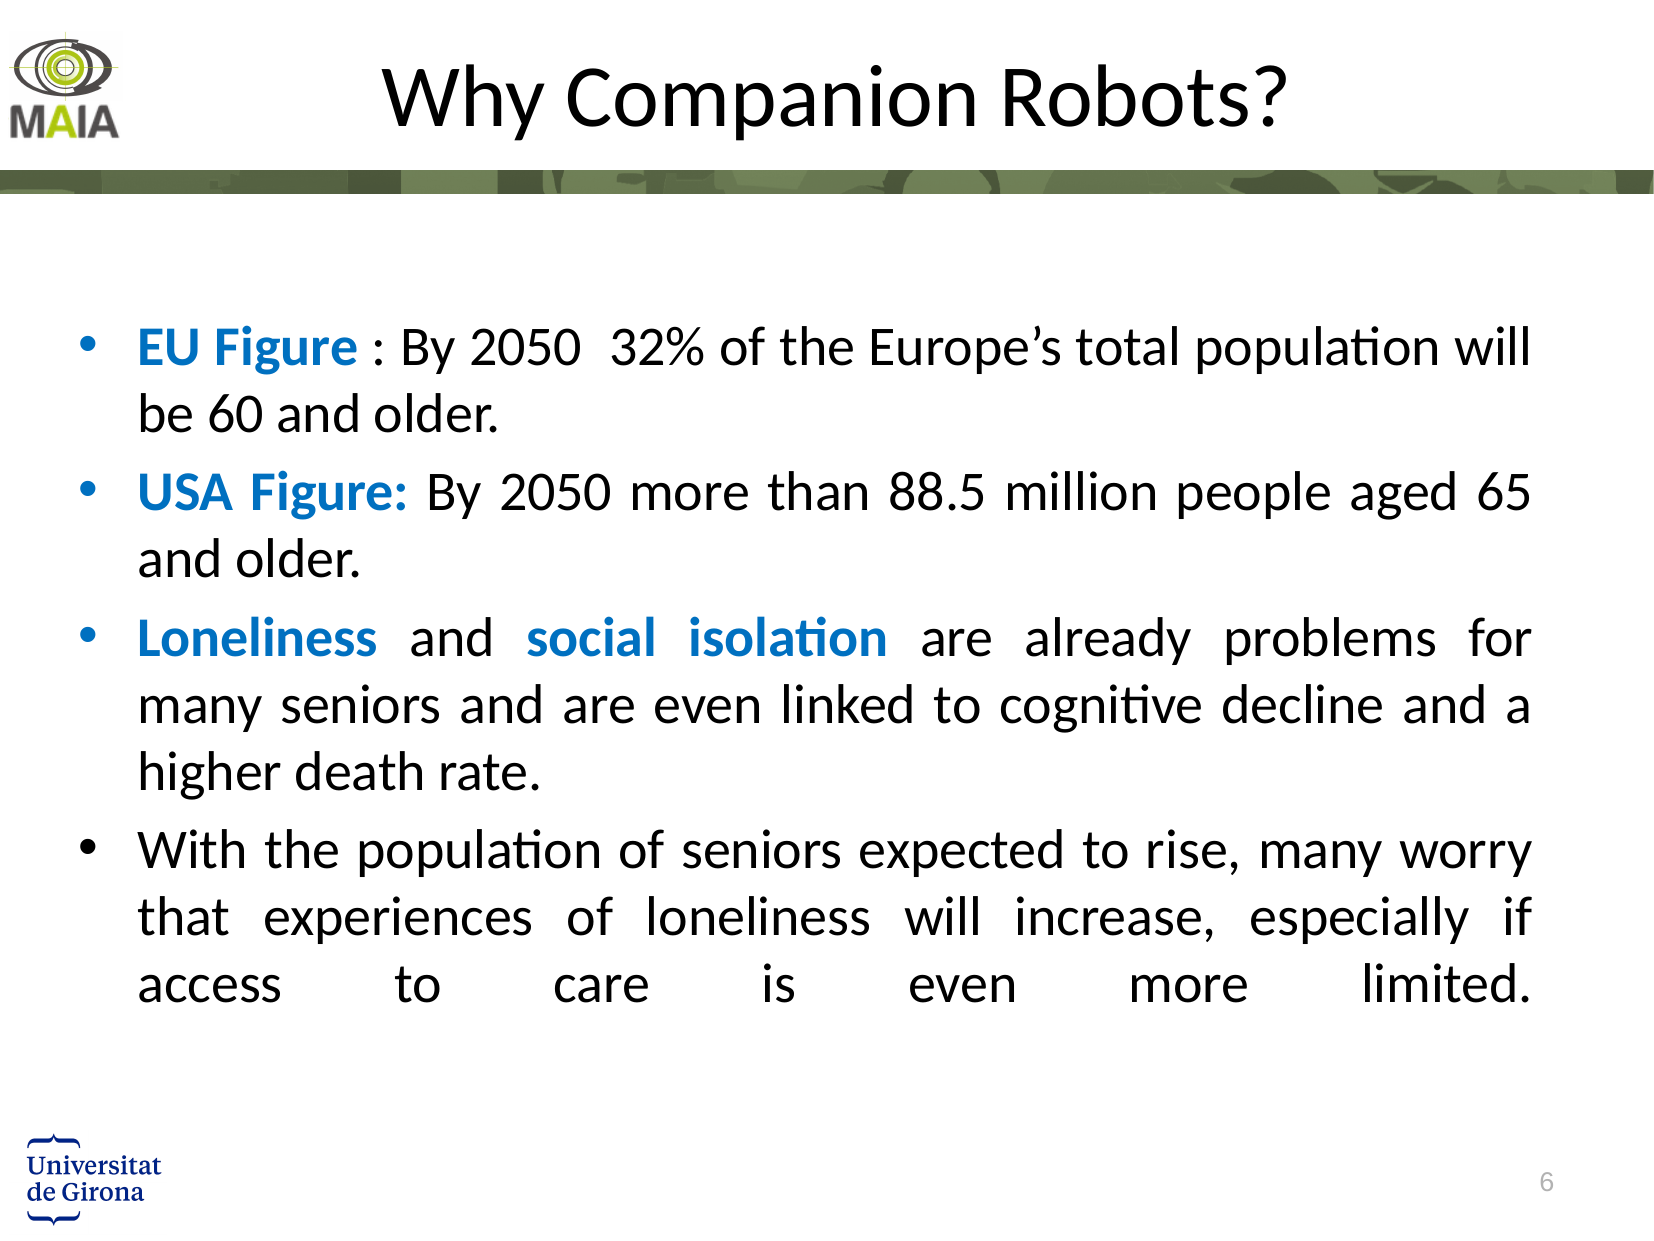

# Why Companion Robots?
EU Figure : By 2050  32% of the Europe’s total population will be 60 and older.
USA Figure: By 2050 more than 88.5 million people aged 65 and older.
Loneliness and social isolation are already problems for many seniors and are even linked to cognitive decline and a higher death rate.
With the population of seniors expected to rise, many worry that experiences of loneliness will increase, especially if access to care is even more limited.
6